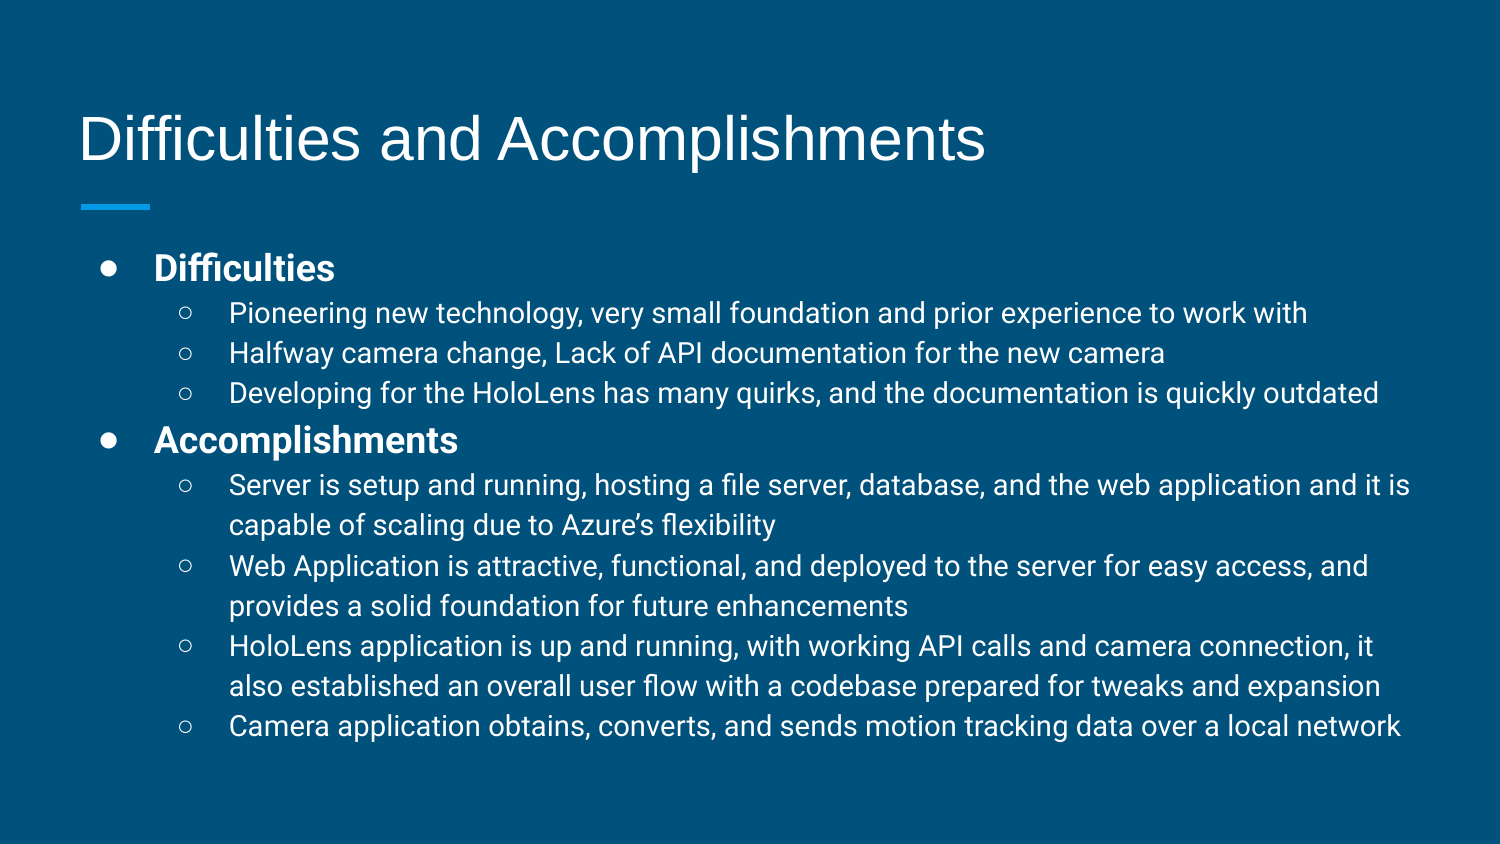

# Difficulties and Accomplishments
Difficulties
Pioneering new technology, very small foundation and prior experience to work with
Halfway camera change, Lack of API documentation for the new camera
Developing for the HoloLens has many quirks, and the documentation is quickly outdated
Accomplishments
Server is setup and running, hosting a file server, database, and the web application and it is capable of scaling due to Azure’s flexibility
Web Application is attractive, functional, and deployed to the server for easy access, and provides a solid foundation for future enhancements
HoloLens application is up and running, with working API calls and camera connection, it also established an overall user flow with a codebase prepared for tweaks and expansion
Camera application obtains, converts, and sends motion tracking data over a local network